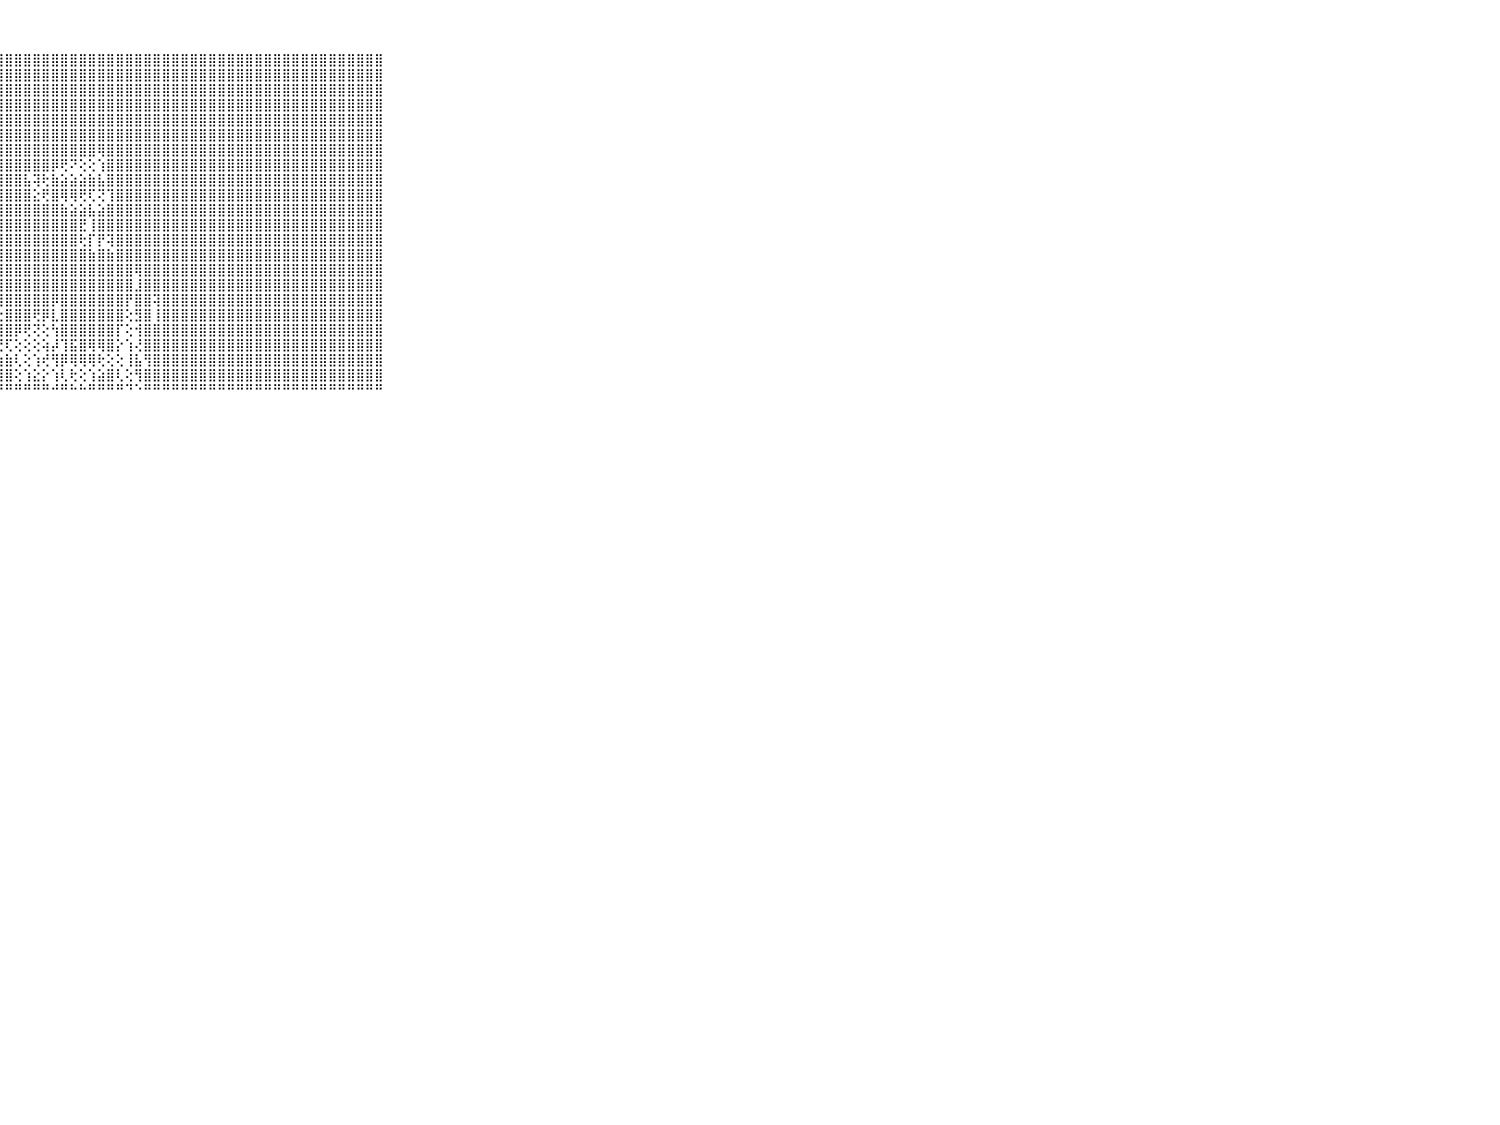

⠀⠀⠀⠀⠀⠀⠀⠀⠀⠀⠀⣿⣿⣿⣿⣿⣿⣿⣿⣿⣿⣿⣿⣿⣿⣿⣿⣿⣿⣿⣿⣿⣿⣿⣿⣿⣿⣿⣿⣿⣿⣿⣿⣿⣿⣿⣿⣿⣿⣿⣿⣿⣿⣿⣿⣿⣿⣿⣿⣿⣿⣿⣿⣿⣿⣿⣿⣿⣿⠀⠀⠀⠀⠀⠀⠀⠀⠀⠀⠀⠀
⠀⠀⠀⠀⠀⠀⠀⠀⠀⠀⠀⣿⣿⣿⣿⣿⣿⣿⣿⣿⣿⣿⣿⣿⣿⣿⣿⣿⣿⣿⣿⣿⣿⣿⣿⣿⣿⣿⣿⣿⣿⣿⣿⣿⣿⣿⣿⣿⣿⣿⣿⣿⣿⣿⣿⣿⣿⣿⣿⣿⣿⣿⣿⣿⣿⣿⣿⣿⣿⠀⠀⠀⠀⠀⠀⠀⠀⠀⠀⠀⠀
⠀⠀⠀⠀⠀⠀⠀⠀⠀⠀⠀⣿⣿⣿⣿⣿⣿⣿⣿⣿⣿⣿⣿⣿⣿⣿⣿⣿⣿⣿⣿⣿⣿⣿⣿⣿⣿⣿⣿⣿⣿⣿⣿⣿⣿⣿⣿⣿⣿⣿⣿⣿⣿⣿⣿⣿⣿⣿⣿⣿⣿⣿⣿⣿⣿⣿⣿⣿⣿⠀⠀⠀⠀⠀⠀⠀⠀⠀⠀⠀⠀
⠀⠀⠀⠀⠀⠀⠀⠀⠀⠀⠀⣿⣿⣿⣿⣿⣿⣿⣿⣿⣿⣿⣿⣿⣿⣿⣿⣿⣿⣿⣿⣿⣿⣿⣿⣿⣿⣿⣿⣿⣿⣿⣿⣿⣿⣿⣿⣿⣿⣿⣿⣿⣿⣿⣿⣿⣿⣿⣿⣿⣿⣿⣿⣿⣿⣿⣿⣿⣿⠀⠀⠀⠀⠀⠀⠀⠀⠀⠀⠀⠀
⠀⠀⠀⠀⠀⠀⠀⠀⠀⠀⠀⣿⣿⣿⣿⣿⣿⣿⣿⣿⣿⣿⣿⣿⣿⣿⣿⣿⣿⣿⣿⣿⣿⣿⣿⣿⣿⣿⣿⣿⣿⣿⣿⣿⣿⣿⣿⣿⣿⣿⣿⣿⣿⣿⣿⣿⣿⣿⣿⣿⣿⣿⣿⣿⣿⣿⣿⣿⣿⠀⠀⠀⠀⠀⠀⠀⠀⠀⠀⠀⠀
⠀⠀⠀⠀⠀⠀⠀⠀⠀⠀⠀⣿⣿⣿⣿⣿⣿⣿⣿⣿⣿⣿⣿⣿⣿⣿⣿⣿⣿⣿⣿⣿⣿⣿⣿⣿⣿⣿⣿⣿⣿⣿⣿⣿⣿⣿⣿⣿⣿⣿⣿⣿⣿⣿⣿⣿⣿⣿⣿⣿⣿⣿⣿⣿⣿⣿⣿⣿⣿⠀⠀⠀⠀⠀⠀⠀⠀⠀⠀⠀⠀
⠀⠀⠀⠀⠀⠀⠀⠀⠀⠀⠀⣿⣿⣿⣿⣿⣿⣿⣿⣿⣿⣿⣿⣿⣿⣿⣿⣿⣿⣿⣿⣿⣿⣿⣿⣿⣿⣿⢿⣿⣿⣿⣿⣿⣿⣿⣿⣿⣿⣿⣿⣿⣿⣿⣿⣿⣿⣿⣿⣿⣿⣿⣿⣿⣿⣿⣿⣿⣿⠀⠀⠀⠀⠀⠀⠀⠀⠀⠀⠀⠀
⠀⠀⠀⠀⠀⠀⠀⠀⠀⠀⠀⣿⣿⣿⣿⣿⣿⣿⣿⣿⣿⣿⣿⣿⣿⣿⣿⣿⣿⣿⣿⣿⣿⡿⢟⠝⢕⢕⢱⣿⣿⣿⣿⣿⣿⣿⣿⣿⣿⣿⣿⣿⣿⣿⣿⣿⣿⣿⣿⣿⣿⣿⣿⣿⣿⣿⣿⣿⣿⠀⠀⠀⠀⠀⠀⠀⠀⠀⠀⠀⠀
⠀⠀⠀⠀⠀⠀⠀⠀⠀⠀⠀⣿⣿⣿⣿⣿⣿⣿⣿⣿⣿⣿⣿⣿⣿⣿⣿⣿⣿⣿⣧⢽⢗⣷⣵⣵⣵⣷⣧⣿⣿⣿⣿⣿⣿⣿⣿⣿⣿⣿⣿⣿⣿⣿⣿⣿⣿⣿⣿⣿⣿⣿⣿⣿⣿⣿⣿⣿⣿⠀⠀⠀⠀⠀⠀⠀⠀⠀⠀⠀⠀
⠀⠀⠀⠀⠀⠀⠀⠀⠀⠀⠀⣿⣿⣿⣿⣿⣿⣿⣿⣿⣿⣿⣿⣿⣿⣿⣿⣿⣿⣿⣿⣕⢟⣿⢿⢿⢟⢏⢝⢹⣿⣿⣿⣿⣿⣿⣿⣿⣿⣿⣿⣿⣿⣿⣿⣿⣿⣿⣿⣿⣿⣿⣿⣿⣿⣿⣿⣿⣿⠀⠀⠀⠀⠀⠀⠀⠀⠀⠀⠀⠀
⠀⠀⠀⠀⠀⠀⠀⠀⠀⠀⠀⣿⣿⣿⣿⣿⣿⣿⣿⣿⣿⣿⣿⣿⣿⣿⣿⣿⣿⣿⣿⣿⣿⣿⣷⣵⣵⣧⣵⣿⣿⣿⣿⣿⣿⣿⣿⣿⣿⣿⣿⣿⣿⣿⣿⣿⣿⣿⣿⣿⣿⣿⣿⣿⣿⣿⣿⣿⣿⠀⠀⠀⠀⠀⠀⠀⠀⠀⠀⠀⠀
⠀⠀⠀⠀⠀⠀⠀⠀⠀⠀⠀⣿⣿⣿⣿⣿⣿⣿⣿⣿⣿⣿⣿⣿⣿⣿⣿⣿⣿⣿⣿⣿⣿⣿⣿⣿⣟⢸⣿⣿⣿⣿⣿⣿⣿⣿⣿⣿⣿⣿⣿⣿⣿⣿⣿⣿⣿⣿⣿⣿⣿⣿⣿⣿⣿⣿⣿⣿⣿⠀⠀⠀⠀⠀⠀⠀⠀⠀⠀⠀⠀
⠀⠀⠀⠀⠀⠀⠀⠀⠀⠀⠀⣿⣿⣿⣿⣿⣿⣿⣿⣿⣿⣿⣿⣿⣿⣿⣿⣿⣿⣿⣿⣿⣿⣿⣿⣿⢗⡏⡟⢽⣿⣿⣿⣿⣿⣿⣿⣿⣿⣿⣿⣿⣿⣿⣿⣿⣿⣿⣿⣿⣿⣿⣿⣿⣿⣿⣿⣿⣿⠀⠀⠀⠀⠀⠀⠀⠀⠀⠀⠀⠀
⠀⠀⠀⠀⠀⠀⠀⠀⠀⠀⠀⣿⣿⣿⣿⣿⣿⣿⣿⣿⣿⣿⣿⣿⣿⣿⣿⣿⣿⣿⣿⣿⣿⣿⣿⣿⣿⣷⣿⣷⣿⣿⣿⣿⣿⣿⣿⣿⣿⣿⣿⣿⣿⣿⣿⣿⣿⣿⣿⣿⣿⣿⣿⣿⣿⣿⣿⣿⣿⠀⠀⠀⠀⠀⠀⠀⠀⠀⠀⠀⠀
⠀⠀⠀⠀⠀⠀⠀⠀⠀⠀⠀⣿⣿⣿⣿⣿⣿⣿⣿⣿⣿⣿⣿⣿⣿⣿⣿⣿⣿⣿⣿⣿⣿⣿⣿⣿⣿⣿⣿⣿⣿⣿⢿⣿⣿⣿⣿⣿⣿⣿⣿⣿⣿⣿⣿⣿⣿⣿⣿⣿⣿⣿⣿⣿⣿⣿⣿⣿⣿⠀⠀⠀⠀⠀⠀⠀⠀⠀⠀⠀⠀
⠀⠀⠀⠀⠀⠀⠀⠀⠀⠀⠀⣿⣿⣿⣿⣿⣿⣿⣿⣿⣿⣿⣿⣿⣿⢿⡿⣿⣿⣿⣿⣿⣿⣿⣿⣿⣿⣿⣿⣿⣿⣿⣸⣿⣿⣿⣿⣿⣿⣿⣿⣿⣿⣿⣿⣿⣿⣿⣿⣿⣿⣿⣿⣿⣿⣿⣿⣿⣿⠀⠀⠀⠀⠀⠀⠀⠀⠀⠀⠀⠀
⠀⠀⠀⠀⠀⠀⠀⠀⠀⠀⠀⣿⣿⣿⣿⣿⣿⣿⣿⣿⣿⣿⣿⣿⣻⣿⣿⢸⣿⣿⣿⣿⣿⡿⣿⣿⣿⣿⣿⣿⣿⡟⣿⣿⢽⣿⣿⣿⣿⣿⣿⣿⣿⣿⣿⣿⣿⣿⣿⣿⣿⣿⣿⣿⣿⣿⣿⣿⣿⠀⠀⠀⠀⠀⠀⠀⠀⠀⠀⠀⠀
⠀⠀⠀⠀⠀⠀⠀⠀⠀⠀⠀⣿⣿⣿⣿⣿⣿⣿⣿⣿⣿⣿⣿⣧⡿⢟⢟⢕⣿⣿⣿⢟⡿⣇⣿⣿⣿⣿⣿⣿⣿⢕⣻⣿⢸⣿⣿⣿⣿⣿⣿⣿⣿⣿⣿⣿⣿⣿⣿⣿⣿⣿⣿⣿⣿⣿⣿⣿⣿⠀⠀⠀⠀⠀⠀⠀⠀⠀⠀⠀⠀
⠀⠀⠀⠀⠀⠀⠀⠀⠀⠀⠀⣿⣿⣿⣿⣿⣿⣿⣿⣿⣿⣿⣿⣿⣷⣿⣿⣿⣿⡿⢟⢝⢕⢳⣿⣿⣿⣿⣿⣿⡏⢕⢺⣿⣿⣿⣿⣿⣿⣿⣿⣿⣿⣿⣿⣿⣿⣿⣿⣿⣿⣿⣿⣿⣿⣿⣿⣿⣿⠀⠀⠀⠀⠀⠀⠀⠀⠀⠀⠀⠀
⠀⠀⠀⠀⠀⠀⠀⠀⠀⠀⠀⣿⣿⣿⣿⣿⣿⣿⣿⣿⣿⣿⣿⣿⣿⡏⢻⢟⢏⢕⢕⢕⢵⡼⢹⣯⣿⢿⢿⣿⡕⢱⢜⣿⣿⣿⣿⣿⣿⣿⣿⣿⣿⣿⣿⣿⣿⣿⣿⣿⣿⣿⣿⣿⣿⣿⣿⣿⣿⠀⠀⠀⠀⠀⠀⠀⠀⠀⠀⠀⠀
⠀⠀⠀⠀⠀⠀⠀⠀⠀⠀⠀⣿⣿⣿⣿⣿⣿⣿⣿⣿⣿⣿⣿⣿⣿⣷⣵⣷⣷⢇⢕⢱⢞⢻⡿⢿⢿⢿⢗⢕⢕⢸⣧⢻⣿⣿⣿⣿⣿⣿⣿⣿⣿⣿⣿⣿⣿⣿⣿⣿⣿⣿⣿⣿⣿⣿⣿⣿⣿⠀⠀⠀⠀⠀⠀⠀⠀⠀⠀⠀⠀
⠀⠀⠀⠀⠀⠀⠀⠀⠀⠀⠀⣿⣿⣿⣿⣿⣿⣿⣿⣿⣿⣿⣿⣿⣿⣿⣿⣿⣿⢕⢱⣕⡕⢱⢇⢗⢕⢱⣵⣿⢇⢕⢻⣿⣿⣿⣿⣿⣿⣿⣿⣿⣿⣿⣿⣿⣿⣿⣿⣿⣿⣿⣿⣿⣿⣿⣿⣿⣿⠀⠀⠀⠀⠀⠀⠀⠀⠀⠀⠀⠀
⠀⠀⠀⠀⠀⠀⠀⠀⠀⠀⠀⠛⠛⠛⠛⠛⠛⠛⠛⠛⠛⠛⠛⠛⠛⠛⠛⠛⠛⠛⠛⠛⠛⠚⠛⠓⠓⠛⠛⠛⠛⠙⠑⠛⠛⠛⠛⠛⠛⠛⠛⠛⠛⠛⠛⠛⠛⠛⠛⠛⠛⠛⠛⠛⠛⠛⠛⠛⠛⠀⠀⠀⠀⠀⠀⠀⠀⠀⠀⠀⠀